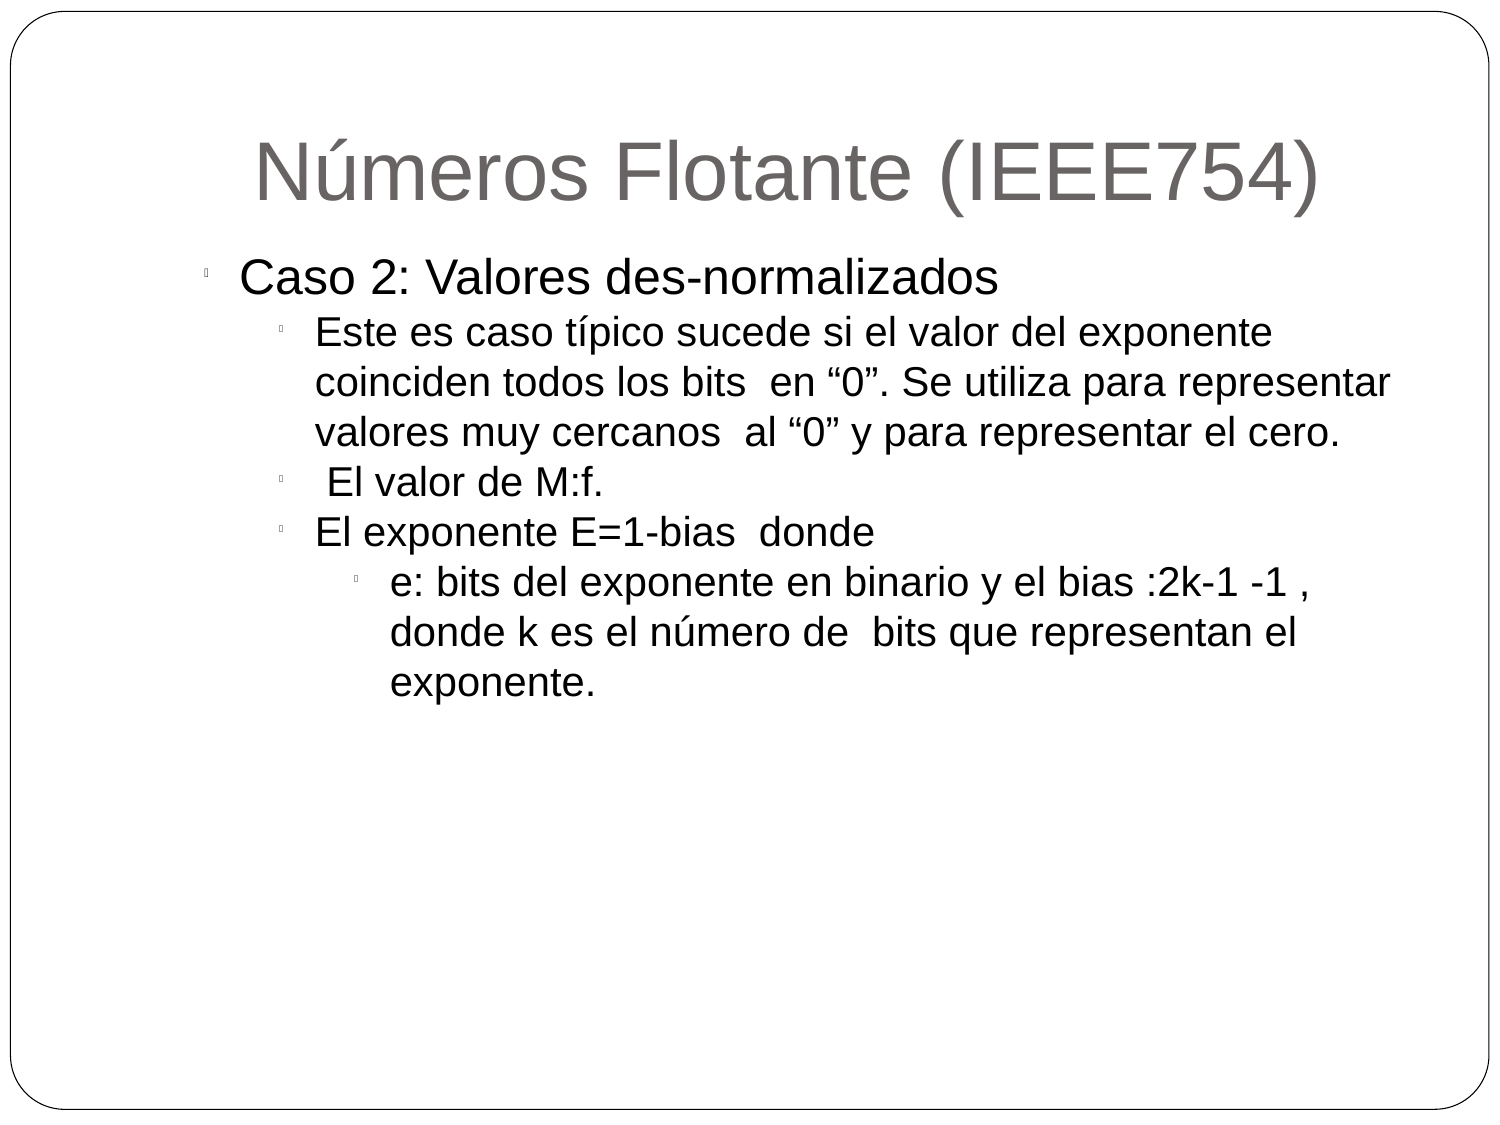

Números Flotante (IEEE754)
Caso 2: Valores des-normalizados
Este es caso típico sucede si el valor del exponente coinciden todos los bits  en “0”. Se utiliza para representar valores muy cercanos  al “0” y para representar el cero.
 El valor de M:f.
El exponente E=1-bias  donde
e: bits del exponente en binario y el bias :2k-1 -1 , donde k es el número de  bits que representan el exponente.